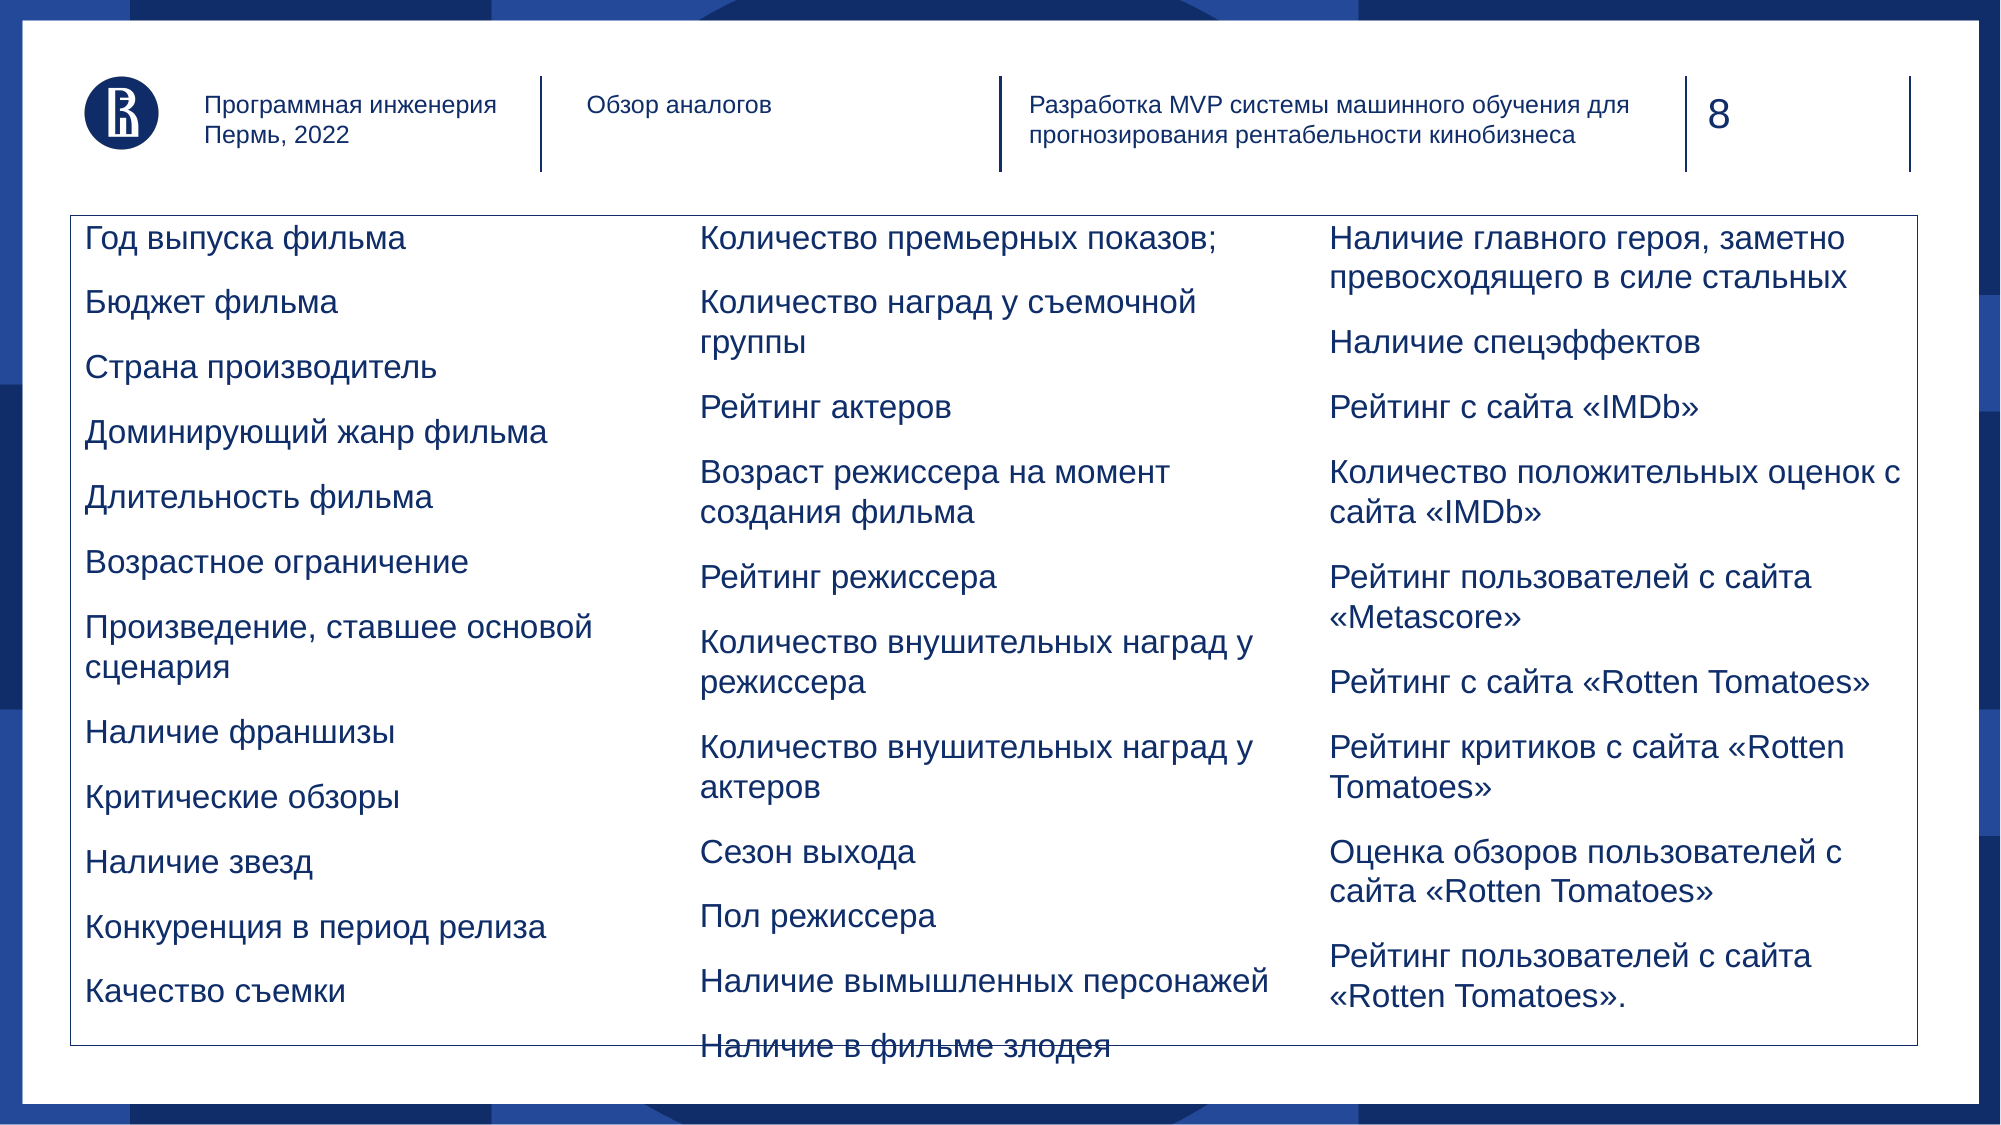

Разработка MVP системы машинного обучения для прогнозирования рентабельности кинобизнеса
Программная инженерия
Пермь, 2022
Обзор аналогов
Год выпуска фильма
Бюджет фильма
Страна производитель
Доминирующий жанр фильма
Длительность фильма
Возрастное ограничение
Произведение, ставшее основой сценария
Наличие франшизы
Критические обзоры
Наличие звезд
Конкуренция в период релиза
Качество съемки
Количество премьерных показов;
Количество наград у съемочной группы
Рейтинг актеров
Возраст режиссера на момент создания фильма
Рейтинг режиссера
Количество внушительных наград у режиссера
Количество внушительных наград у актеров
Сезон выхода
Пол режиссера
Наличие вымышленных персонажей
Наличие в фильме злодея
Наличие главного героя, заметно превосходящего в силе стальных
Наличие спецэффектов
Рейтинг с сайта «IMDb»
Количество положительных оценок с сайта «IMDb»
Рейтинг пользователей с сайта «Metascore»
Рейтинг с сайта «Rotten Tomatoes»
Рейтинг критиков с сайта «Rotten Tomatoes»
Оценка обзоров пользователей с сайта «Rotten Tomatoes»
Рейтинг пользователей с сайта «Rotten Tomatoes».